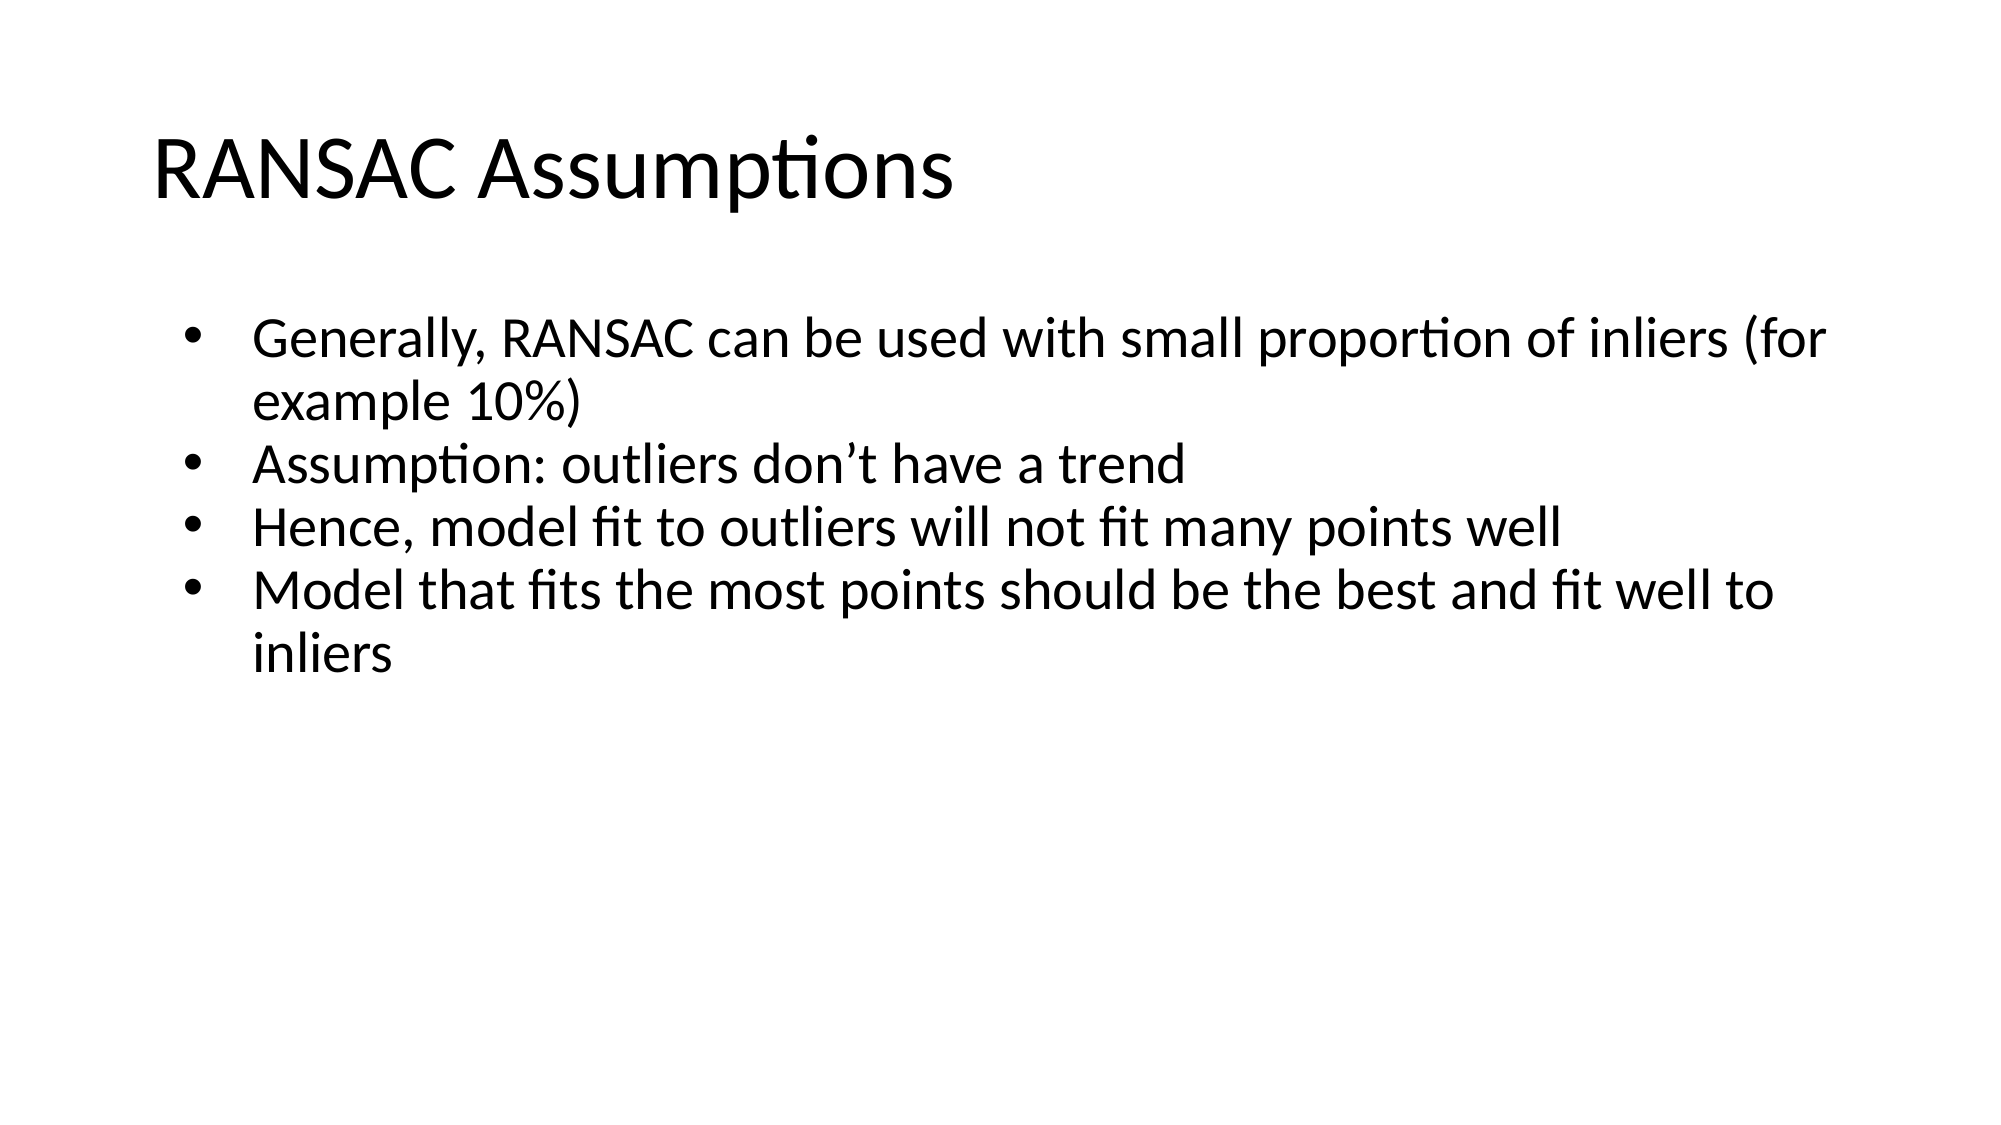

# RANSAC Assumptions
Generally, RANSAC can be used with small proportion of inliers (for example 10%)
Assumption: outliers don’t have a trend
Hence, model fit to outliers will not fit many points well
Model that fits the most points should be the best and fit well to inliers